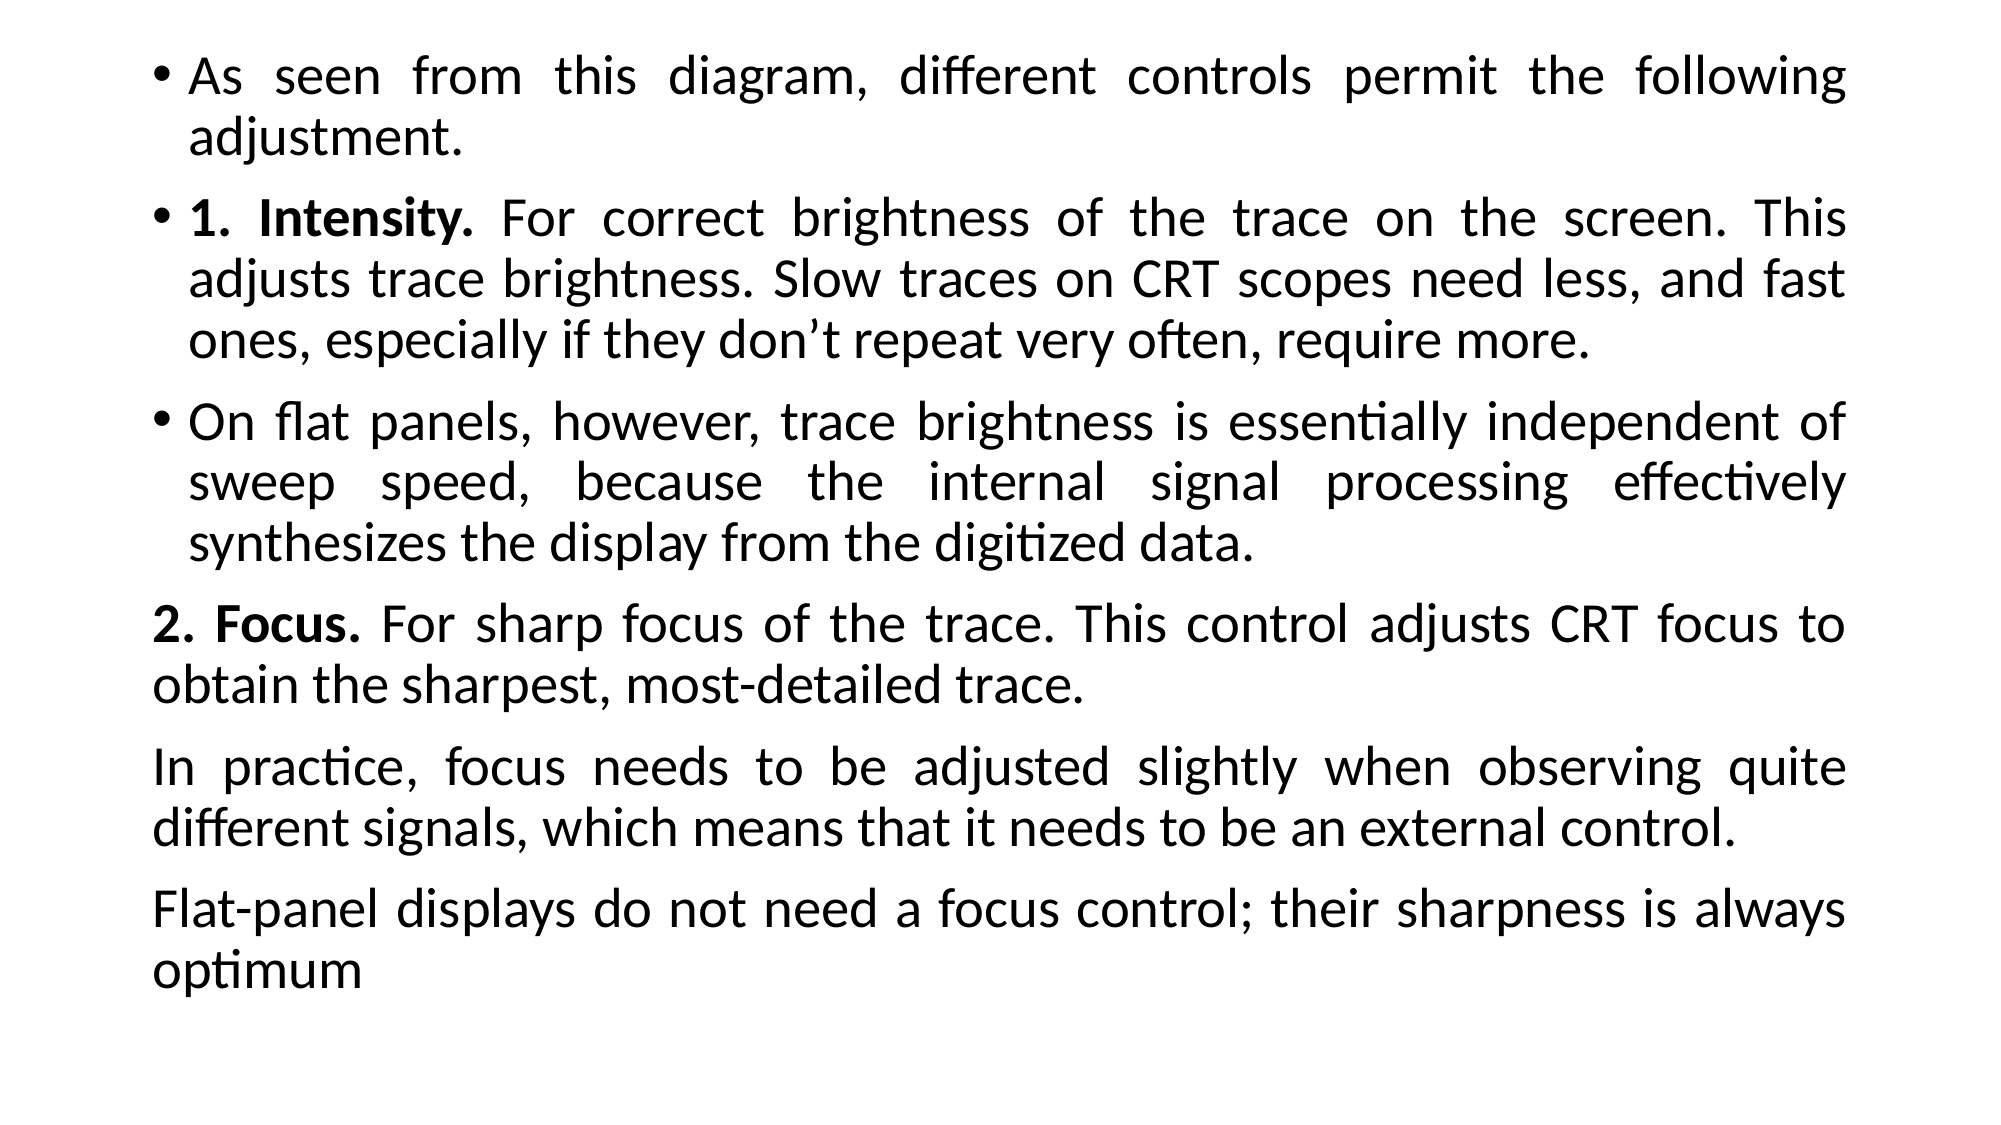

As seen from this diagram, different controls permit the following adjustment.
1. Intensity. For correct brightness of the trace on the screen. This adjusts trace brightness. Slow traces on CRT scopes need less, and fast ones, especially if they don’t repeat very often, require more.
On flat panels, however, trace brightness is essentially independent of sweep speed, because the internal signal processing effectively synthesizes the display from the digitized data.
2. Focus. For sharp focus of the trace. This control adjusts CRT focus to obtain the sharpest, most-detailed trace.
In practice, focus needs to be adjusted slightly when observing quite different signals, which means that it needs to be an external control.
Flat-panel displays do not need a focus control; their sharpness is always optimum